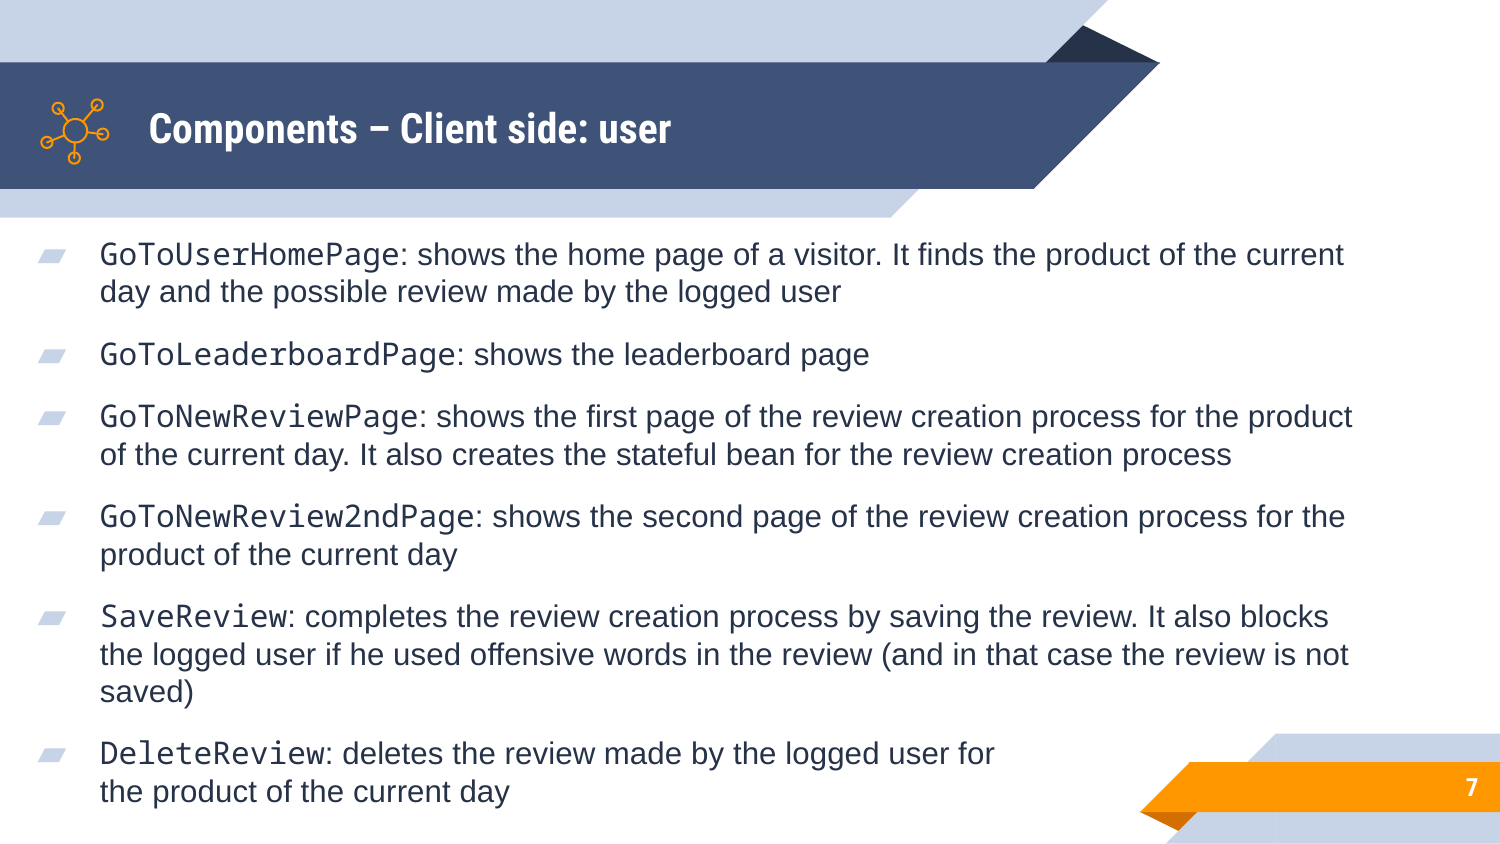

# Components – Client side: user

GoToUserHomePage: shows the home page of a visitor. It finds the product of the current day and the possible review made by the logged user
GoToLeaderboardPage: shows the leaderboard page
GoToNewReviewPage: shows the first page of the review creation process for the product of the current day. It also creates the stateful bean for the review creation process
GoToNewReview2ndPage: shows the second page of the review creation process for the product of the current day
SaveReview: completes the review creation process by saving the review. It also blocks the logged user if he used offensive words in the review (and in that case the review is not saved)
DeleteReview: deletes the review made by the logged user for
the product of the current day
7